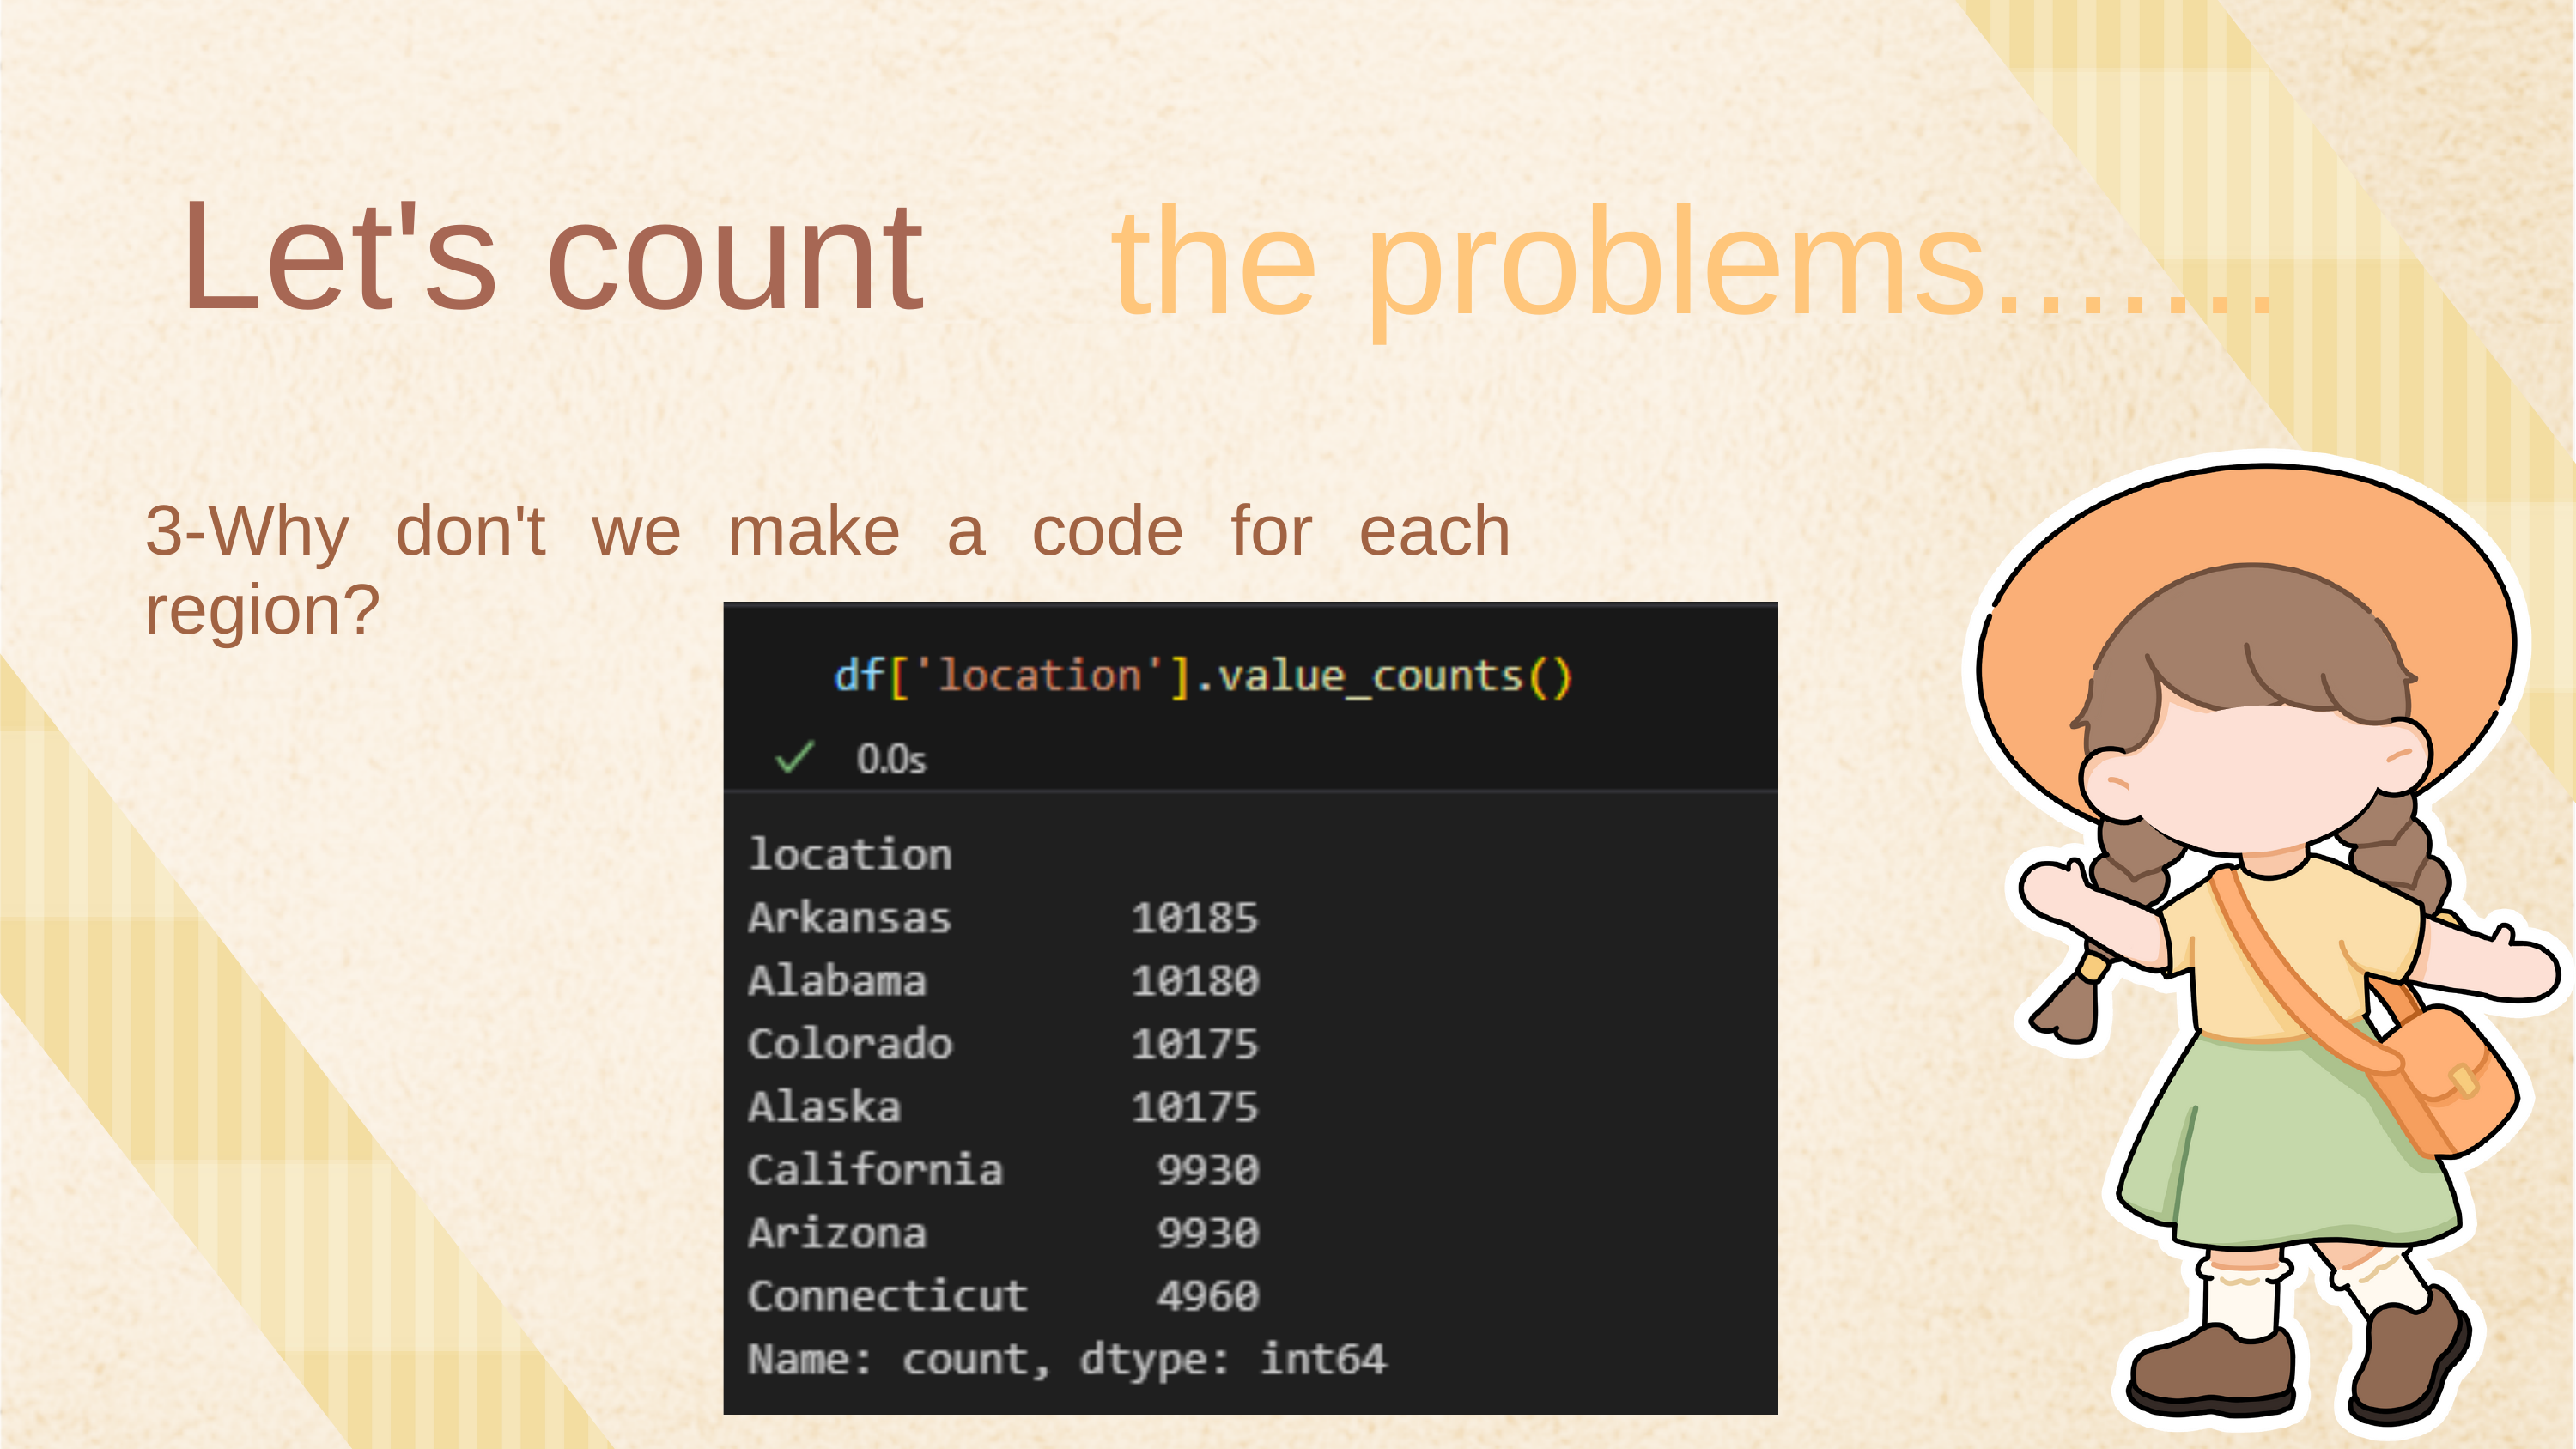

Let's count
 the problems.......

3-Why don't we make a code for each region?